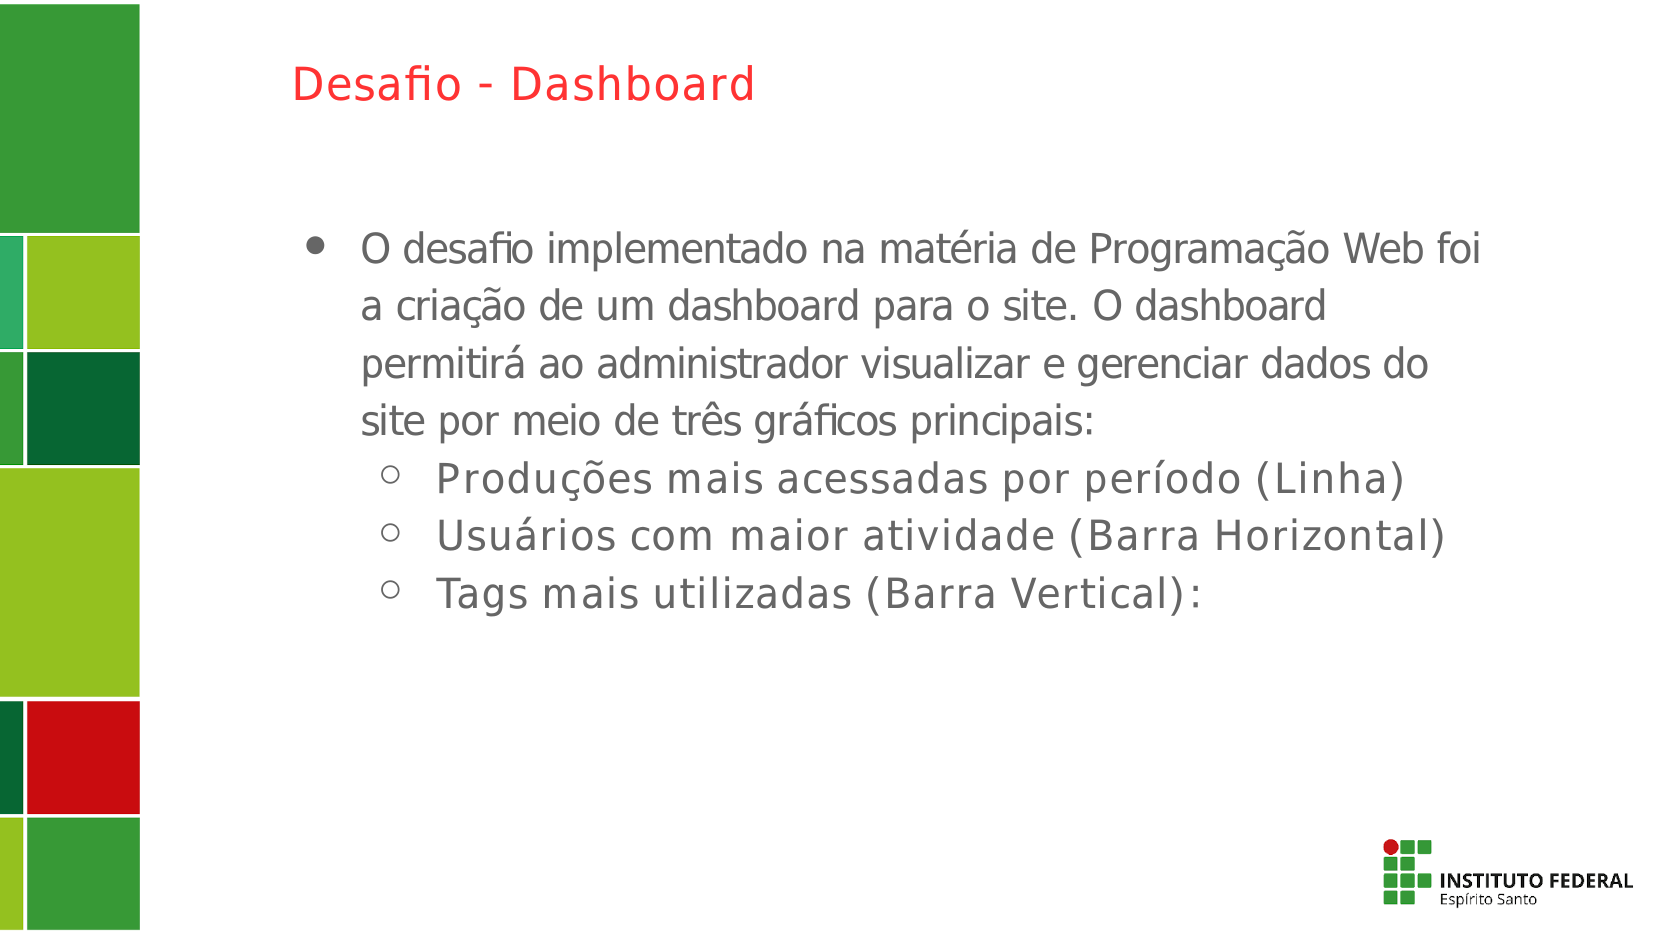

Desafio - Dashboard
O desafio implementado na matéria de Programação Web foi a criação de um dashboard para o site. O dashboard permitirá ao administrador visualizar e gerenciar dados do site por meio de três gráficos principais:
Produções mais acessadas por período (Linha)
Usuários com maior atividade (Barra Horizontal)
Tags mais utilizadas (Barra Vertical):